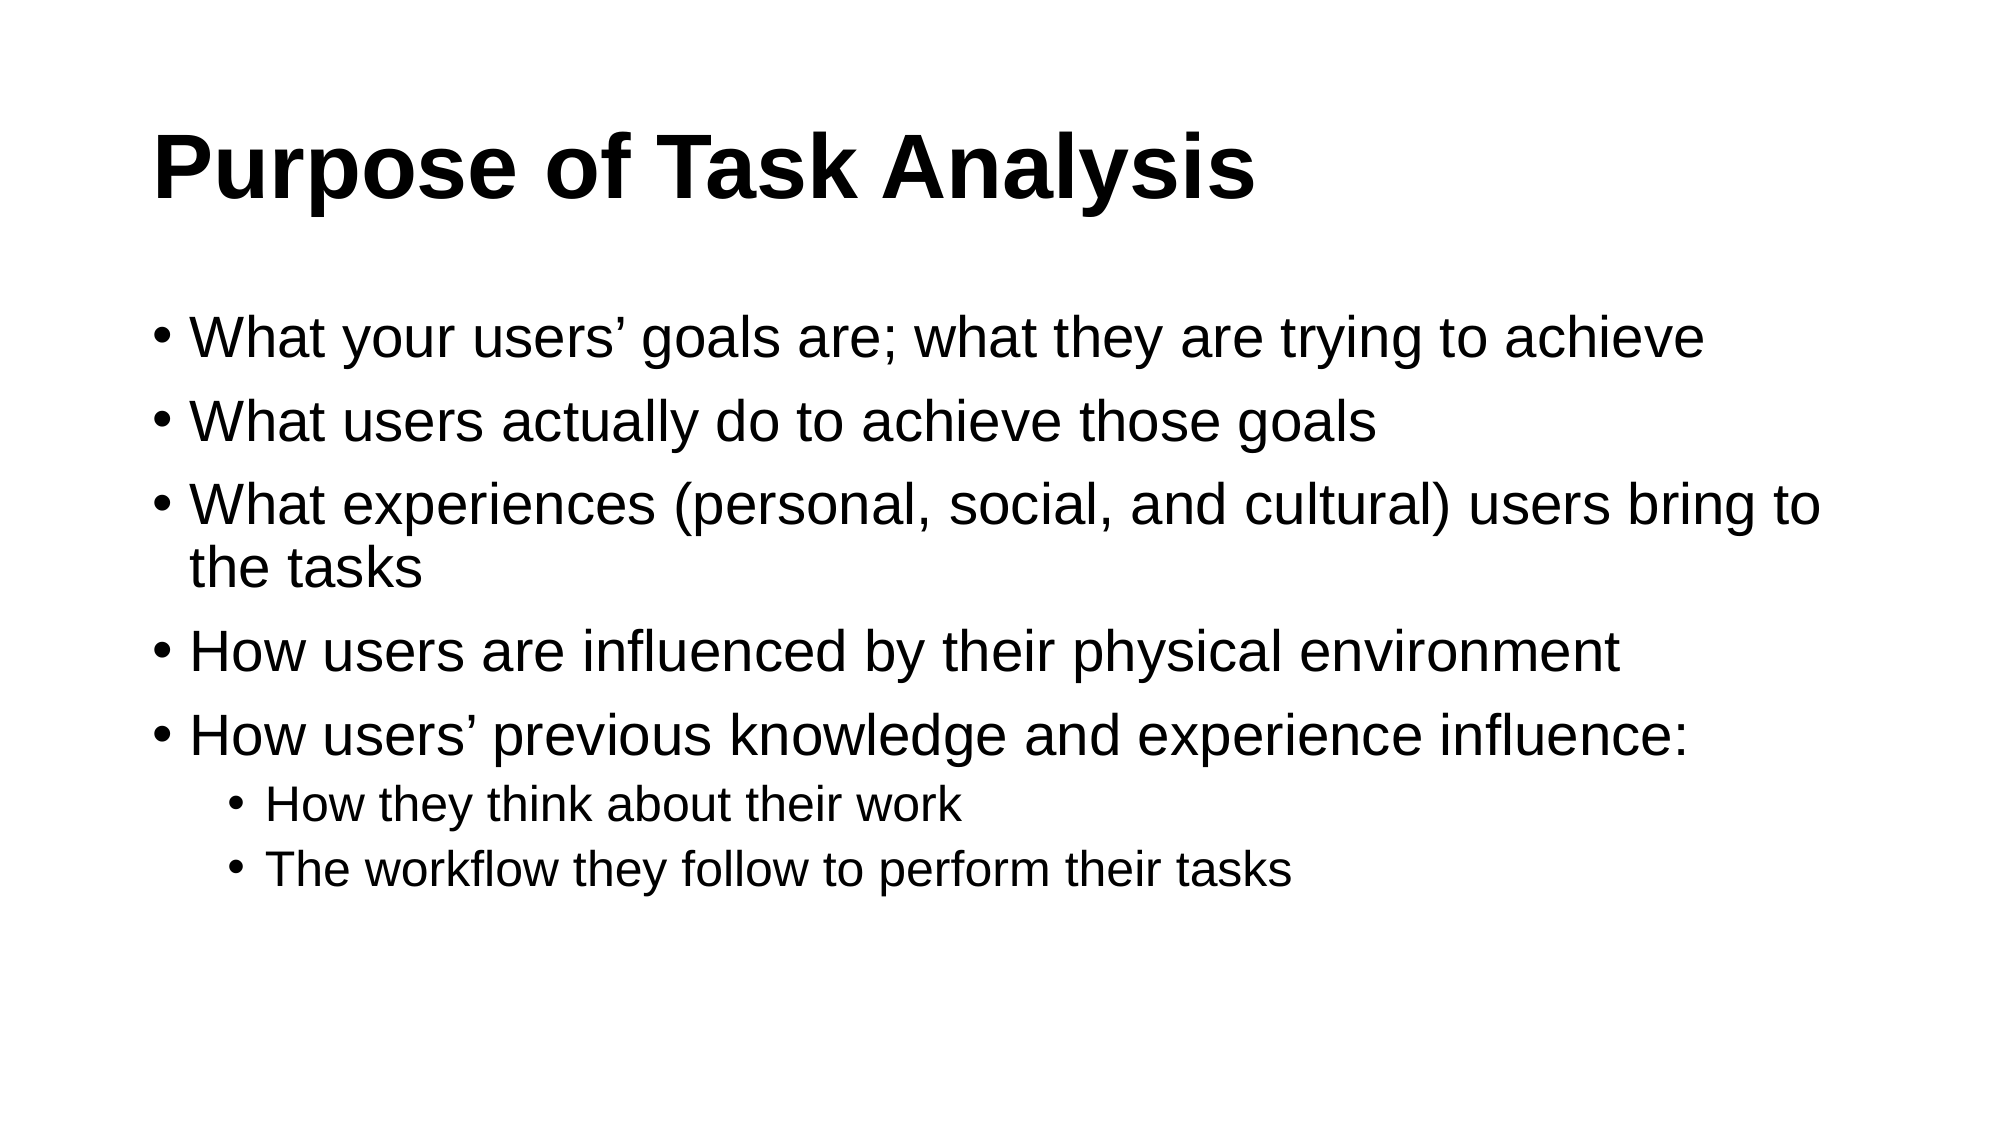

# Purpose of Task Analysis
What your users’ goals are; what they are trying to achieve
What users actually do to achieve those goals
What experiences (personal, social, and cultural) users bring to the tasks
How users are influenced by their physical environment
How users’ previous knowledge and experience influence:
How they think about their work
The workflow they follow to perform their tasks